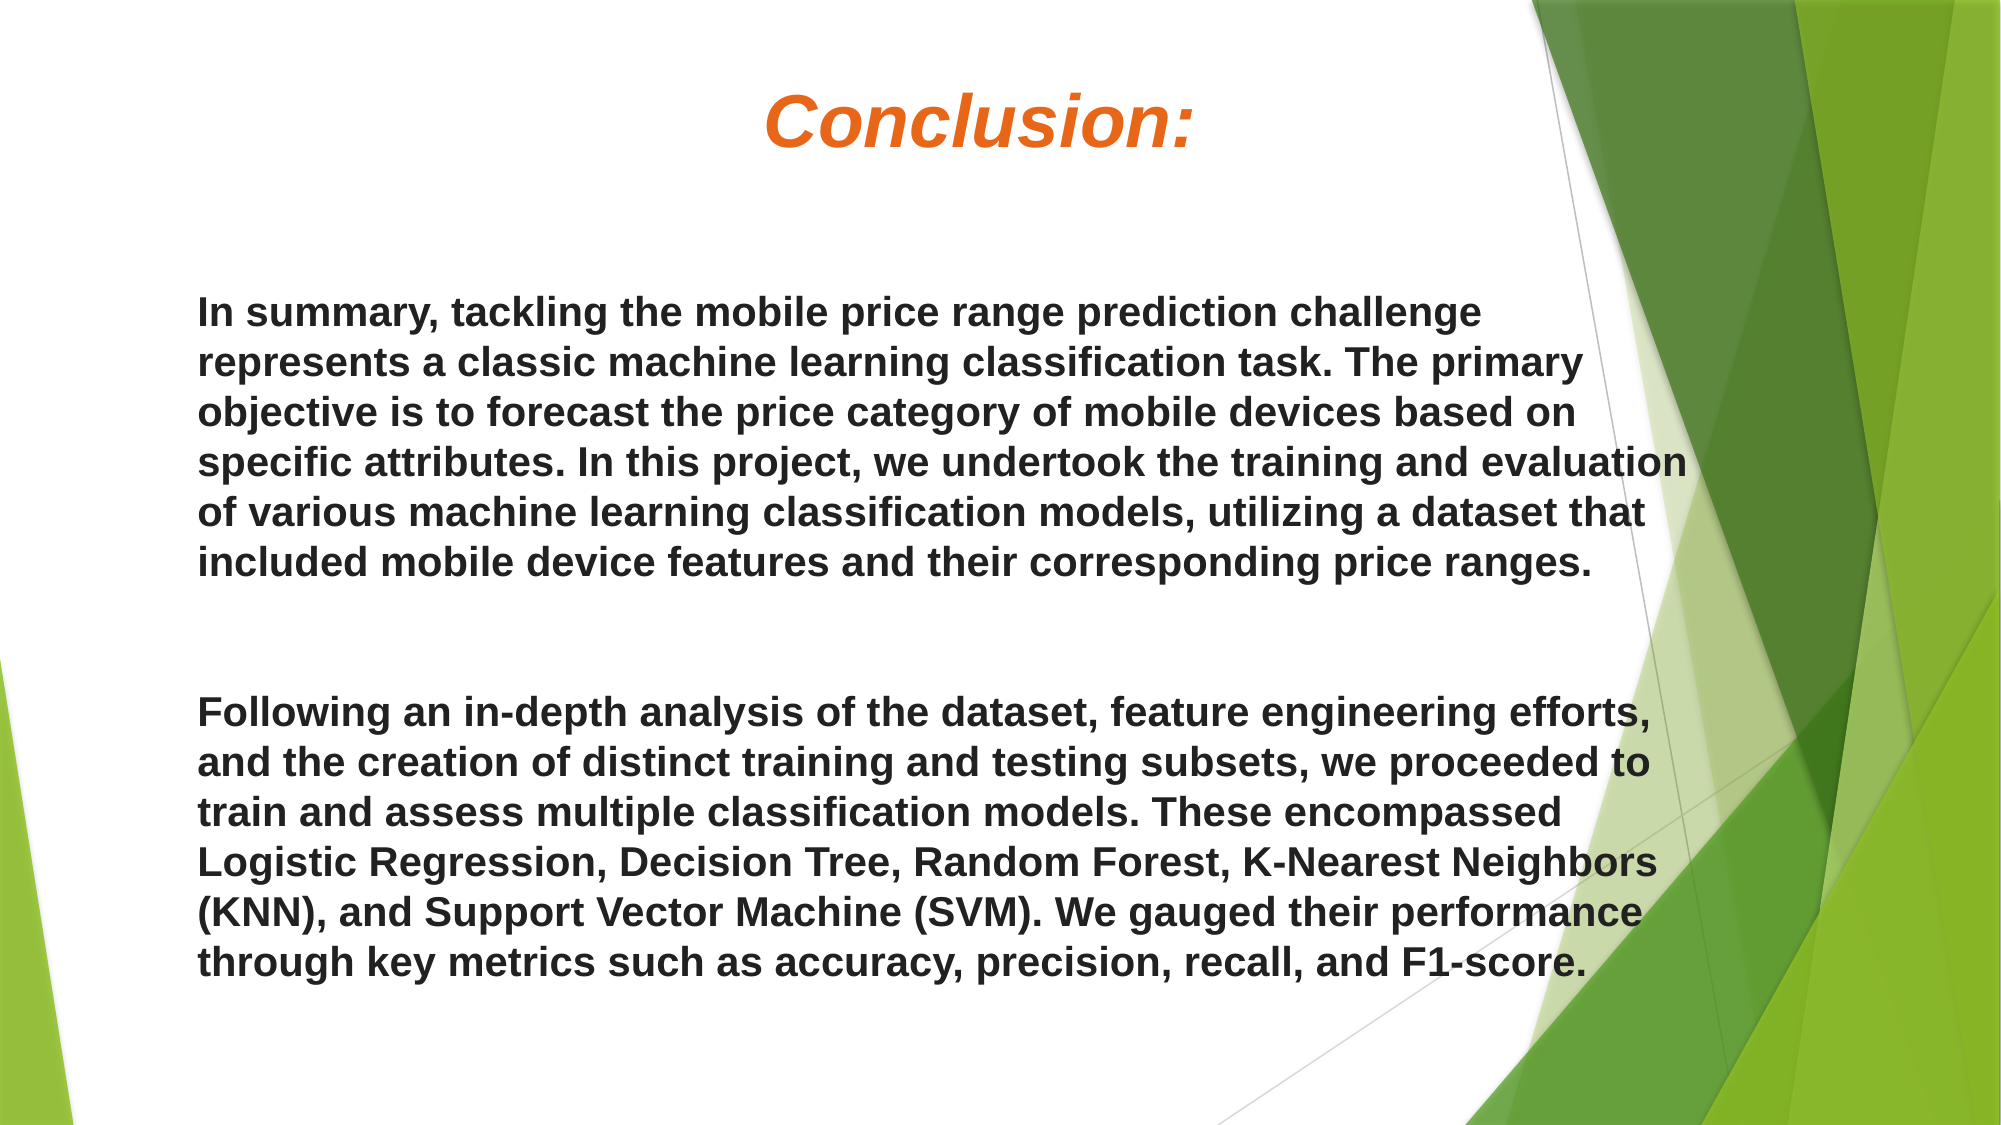

Conclusion:
In summary, tackling the mobile price range prediction challenge represents a classic machine learning classification task. The primary objective is to forecast the price category of mobile devices based on specific attributes. In this project, we undertook the training and evaluation of various machine learning classification models, utilizing a dataset that included mobile device features and their corresponding price ranges.

Following an in-depth analysis of the dataset, feature engineering efforts, and the creation of distinct training and testing subsets, we proceeded to train and assess multiple classification models. These encompassed Logistic Regression, Decision Tree, Random Forest, K-Nearest Neighbors (KNN), and Support Vector Machine (SVM). We gauged their performance through key metrics such as accuracy, precision, recall, and F1-score.